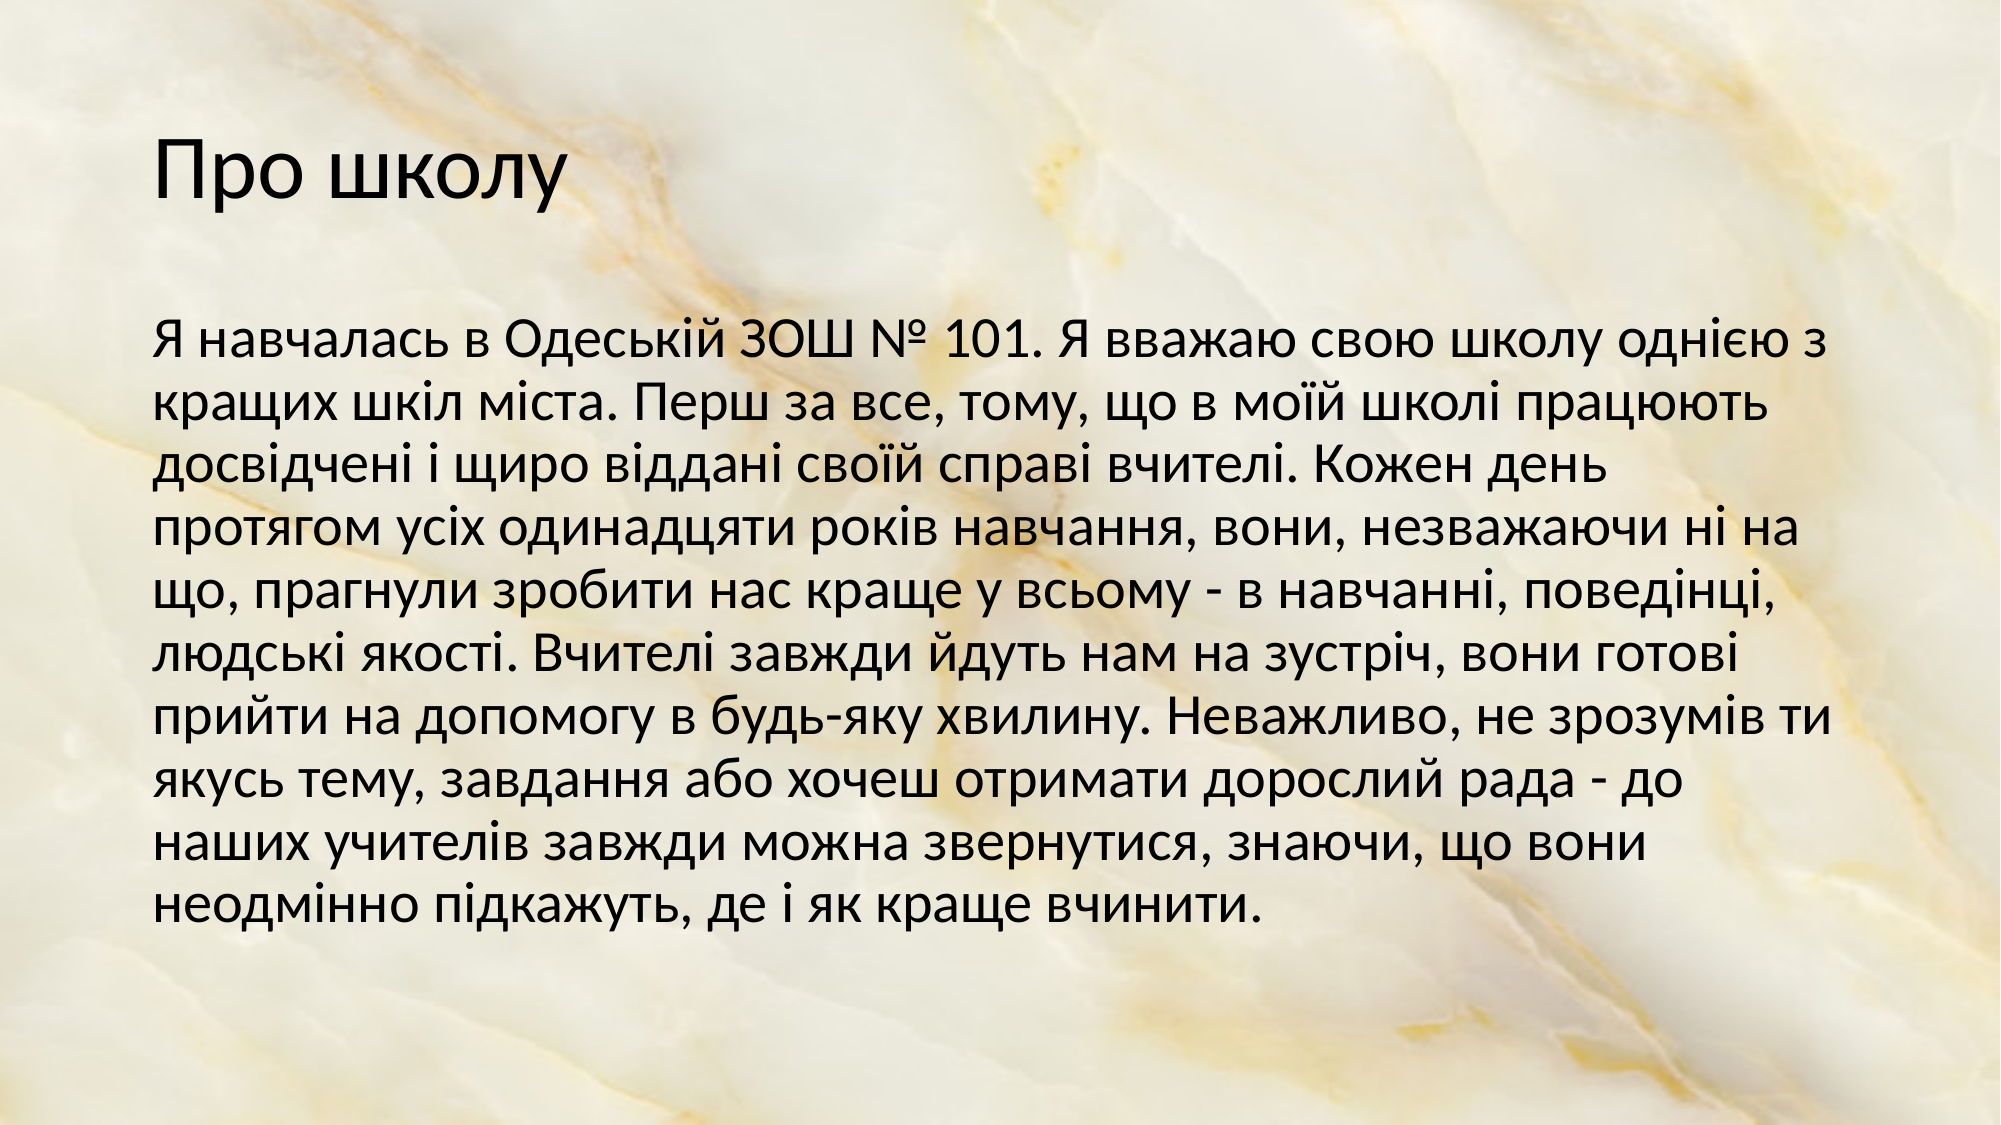

# Про школу
Я навчалась в Одеській ЗОШ № 101. Я вважаю свою школу однією з кращих шкіл міста. Перш за все, тому, що в моїй школі працюють досвідчені і щиро віддані своїй справі вчителі. Кожен день протягом усіх одинадцяти років навчання, вони, незважаючи ні на що, прагнули зробити нас краще у всьому - в навчанні, поведінці, людські якості. Вчителі завжди йдуть нам на зустріч, вони готові прийти на допомогу в будь-яку хвилину. Неважливо, не зрозумів ти якусь тему, завдання або хочеш отримати дорослий рада - до наших учителів завжди можна звернутися, знаючи, що вони неодмінно підкажуть, де і як краще вчинити.